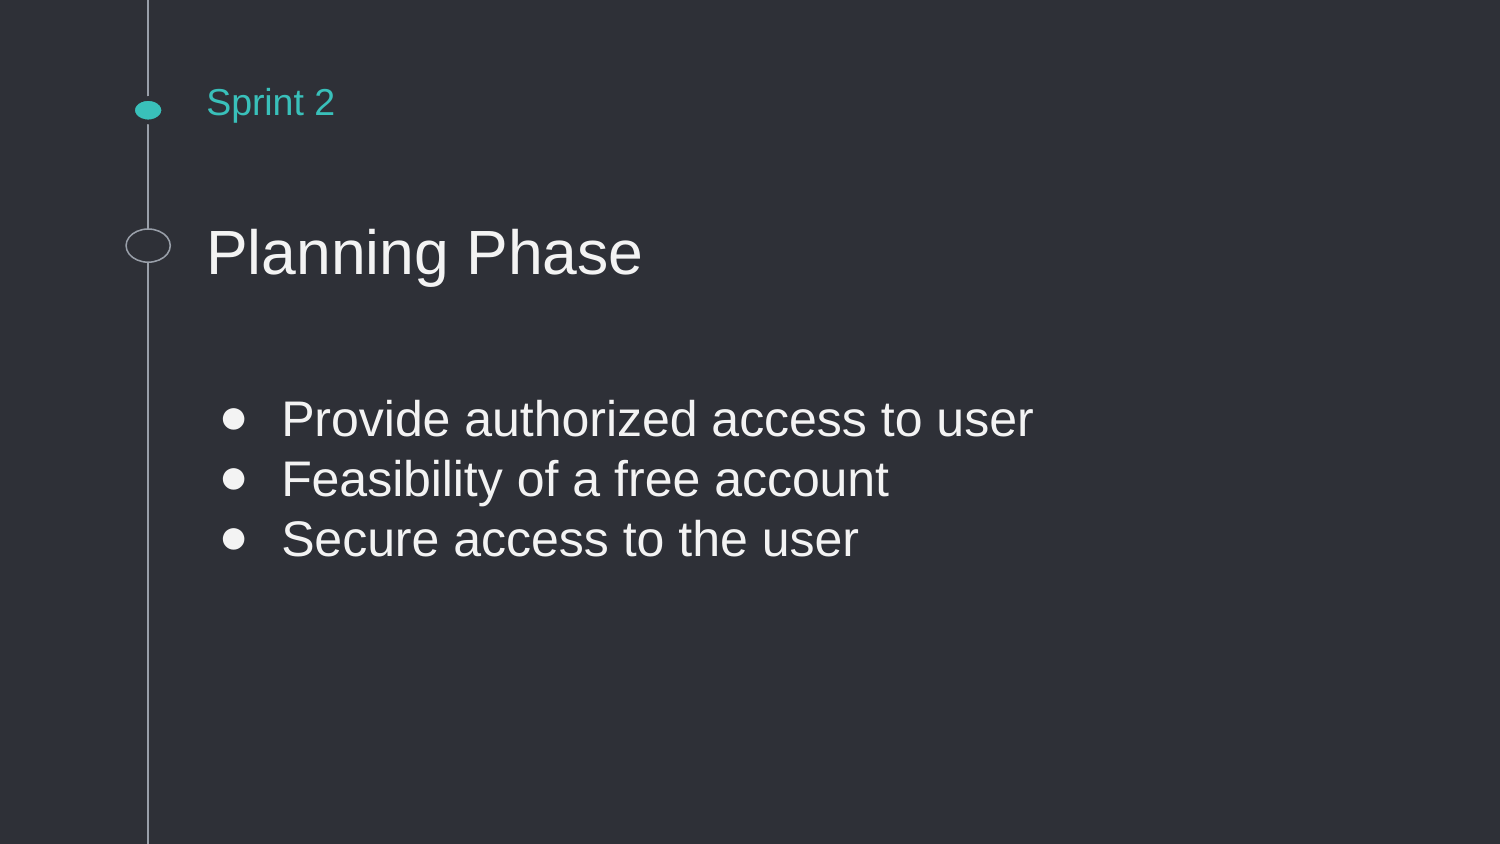

# Sprint 2
Planning Phase

Provide authorized access to user
Feasibility of a free account
Secure access to the user